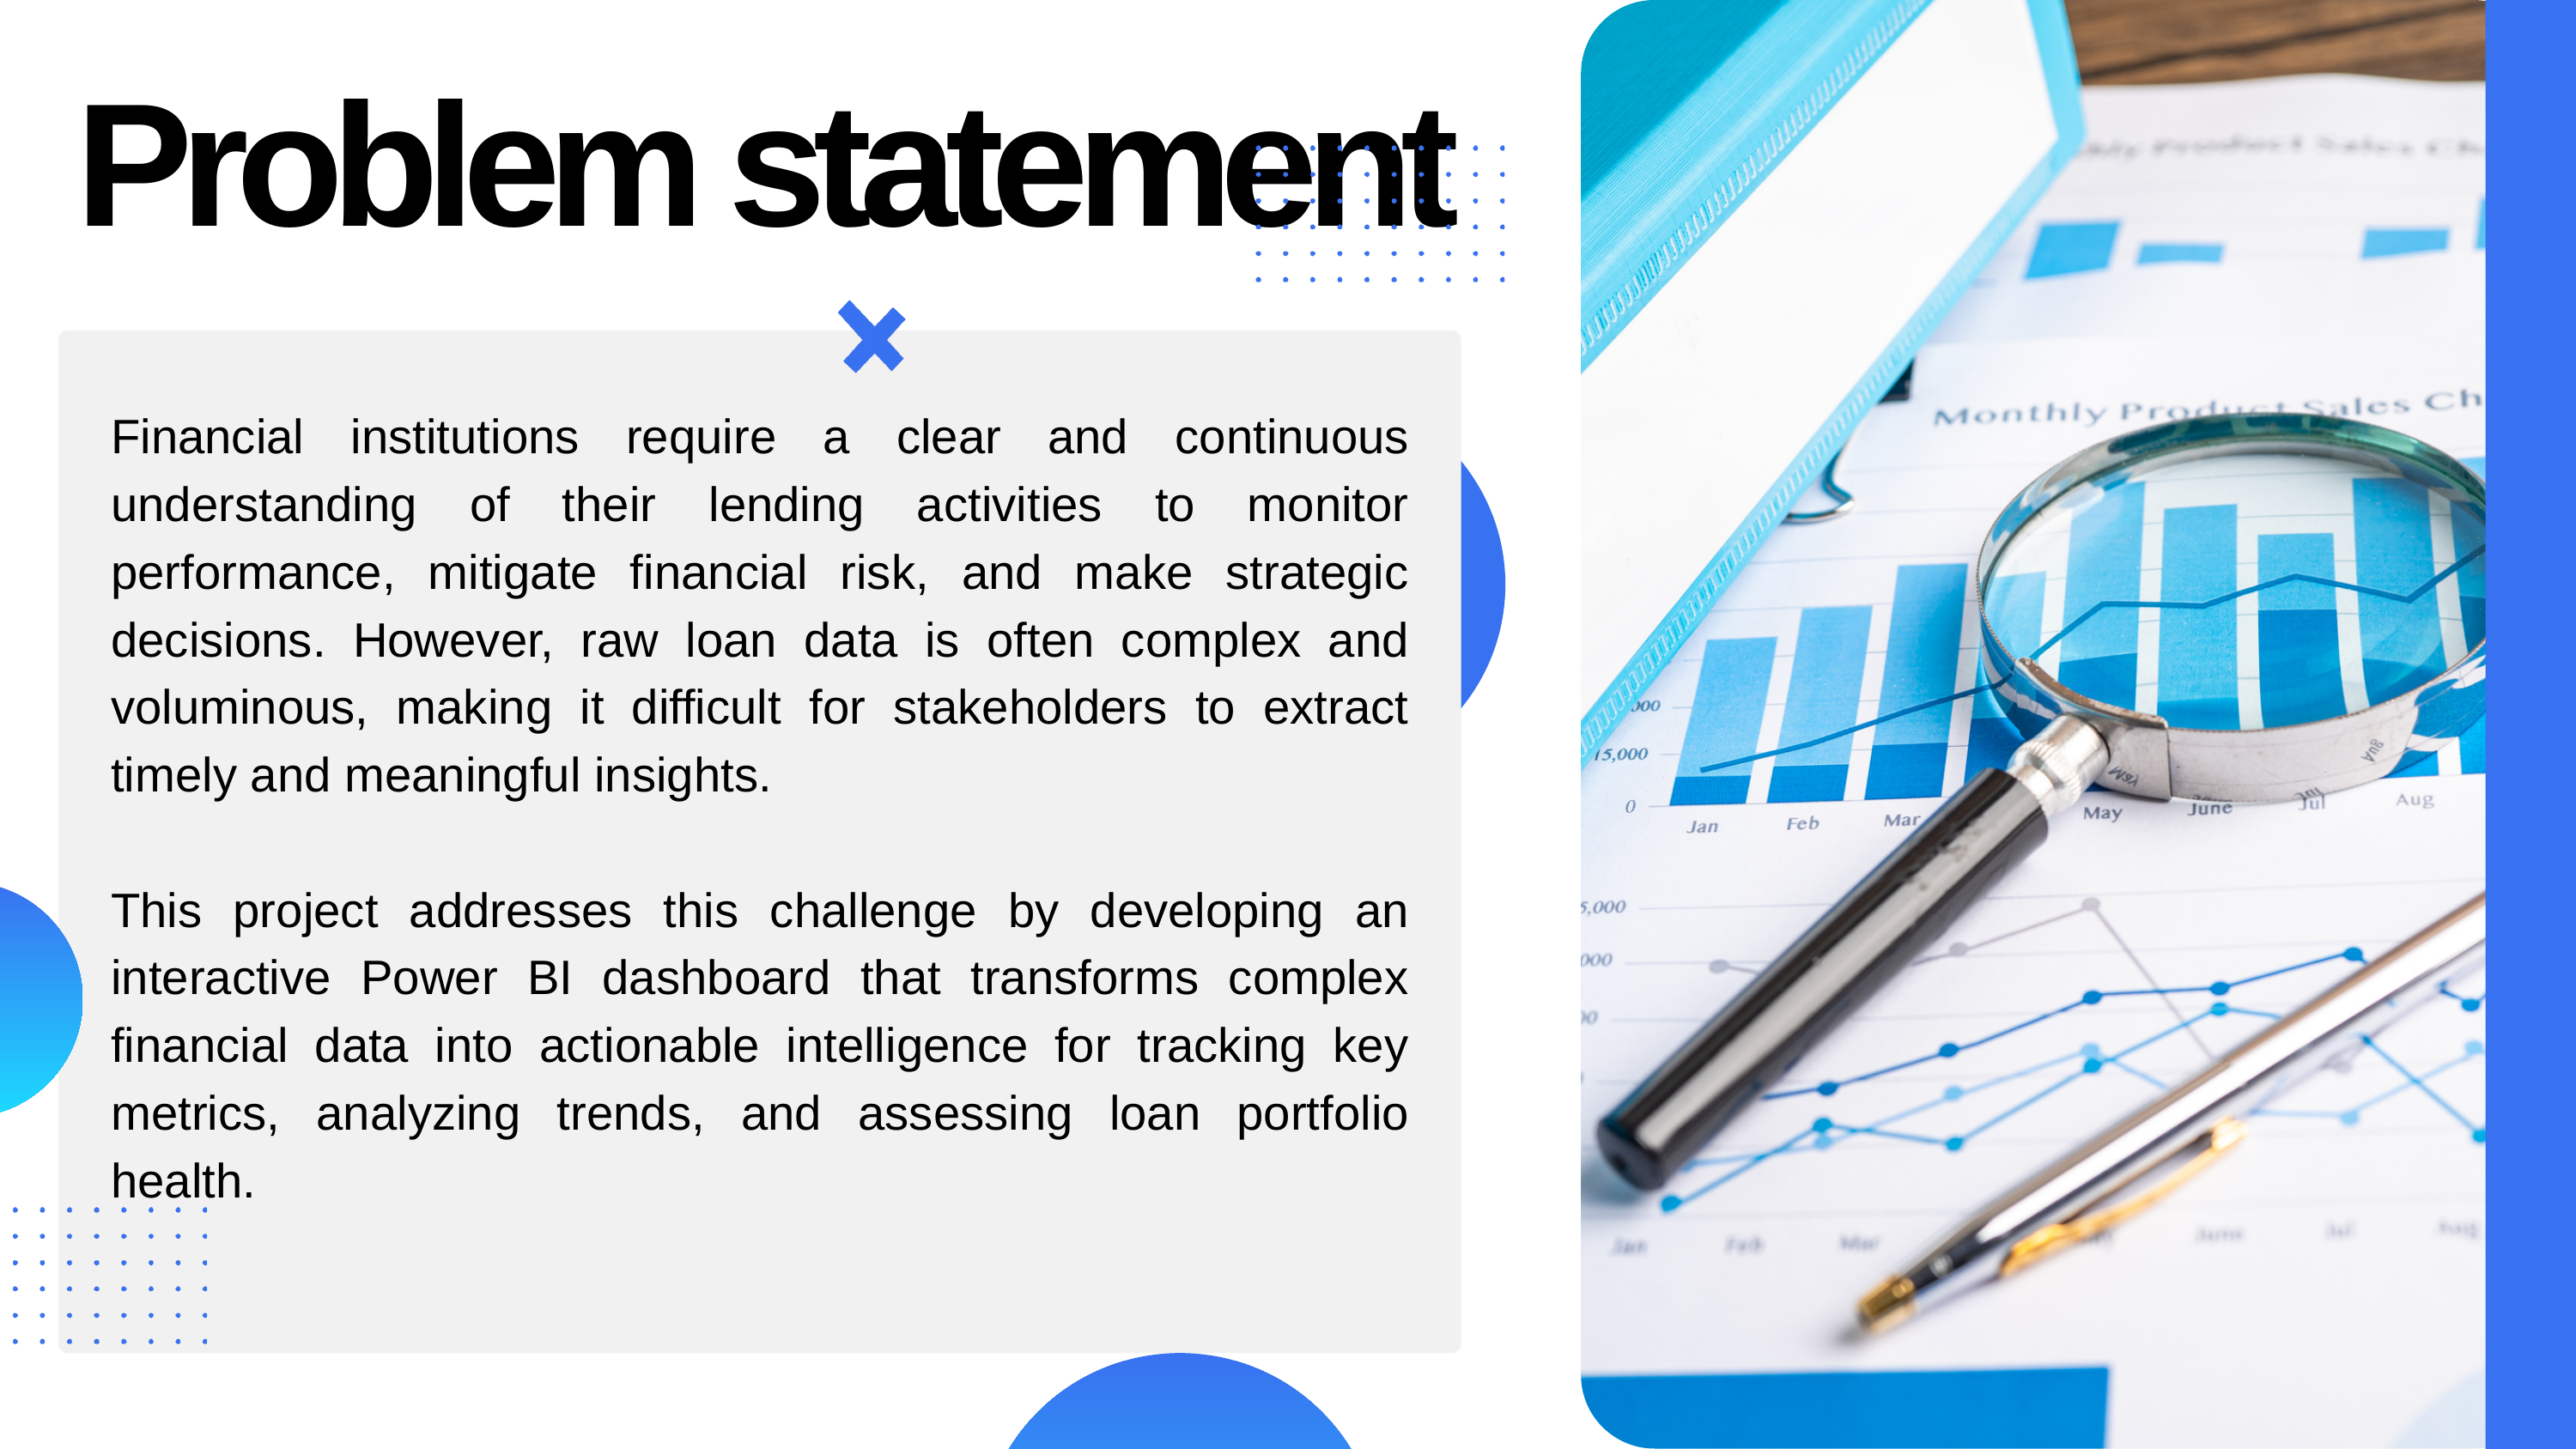

Problem statement

Financial institutions require a clear and continuous understanding of their lending activities to monitor performance, mitigate financial risk, and make strategic decisions. However, raw loan data is often complex and voluminous, making it difficult for stakeholders to extract timely and meaningful insights.

This project addresses this challenge by developing an interactive Power BI dashboard that transforms complex financial data into actionable intelligence for tracking key metrics, analyzing trends, and assessing loan portfolio health.